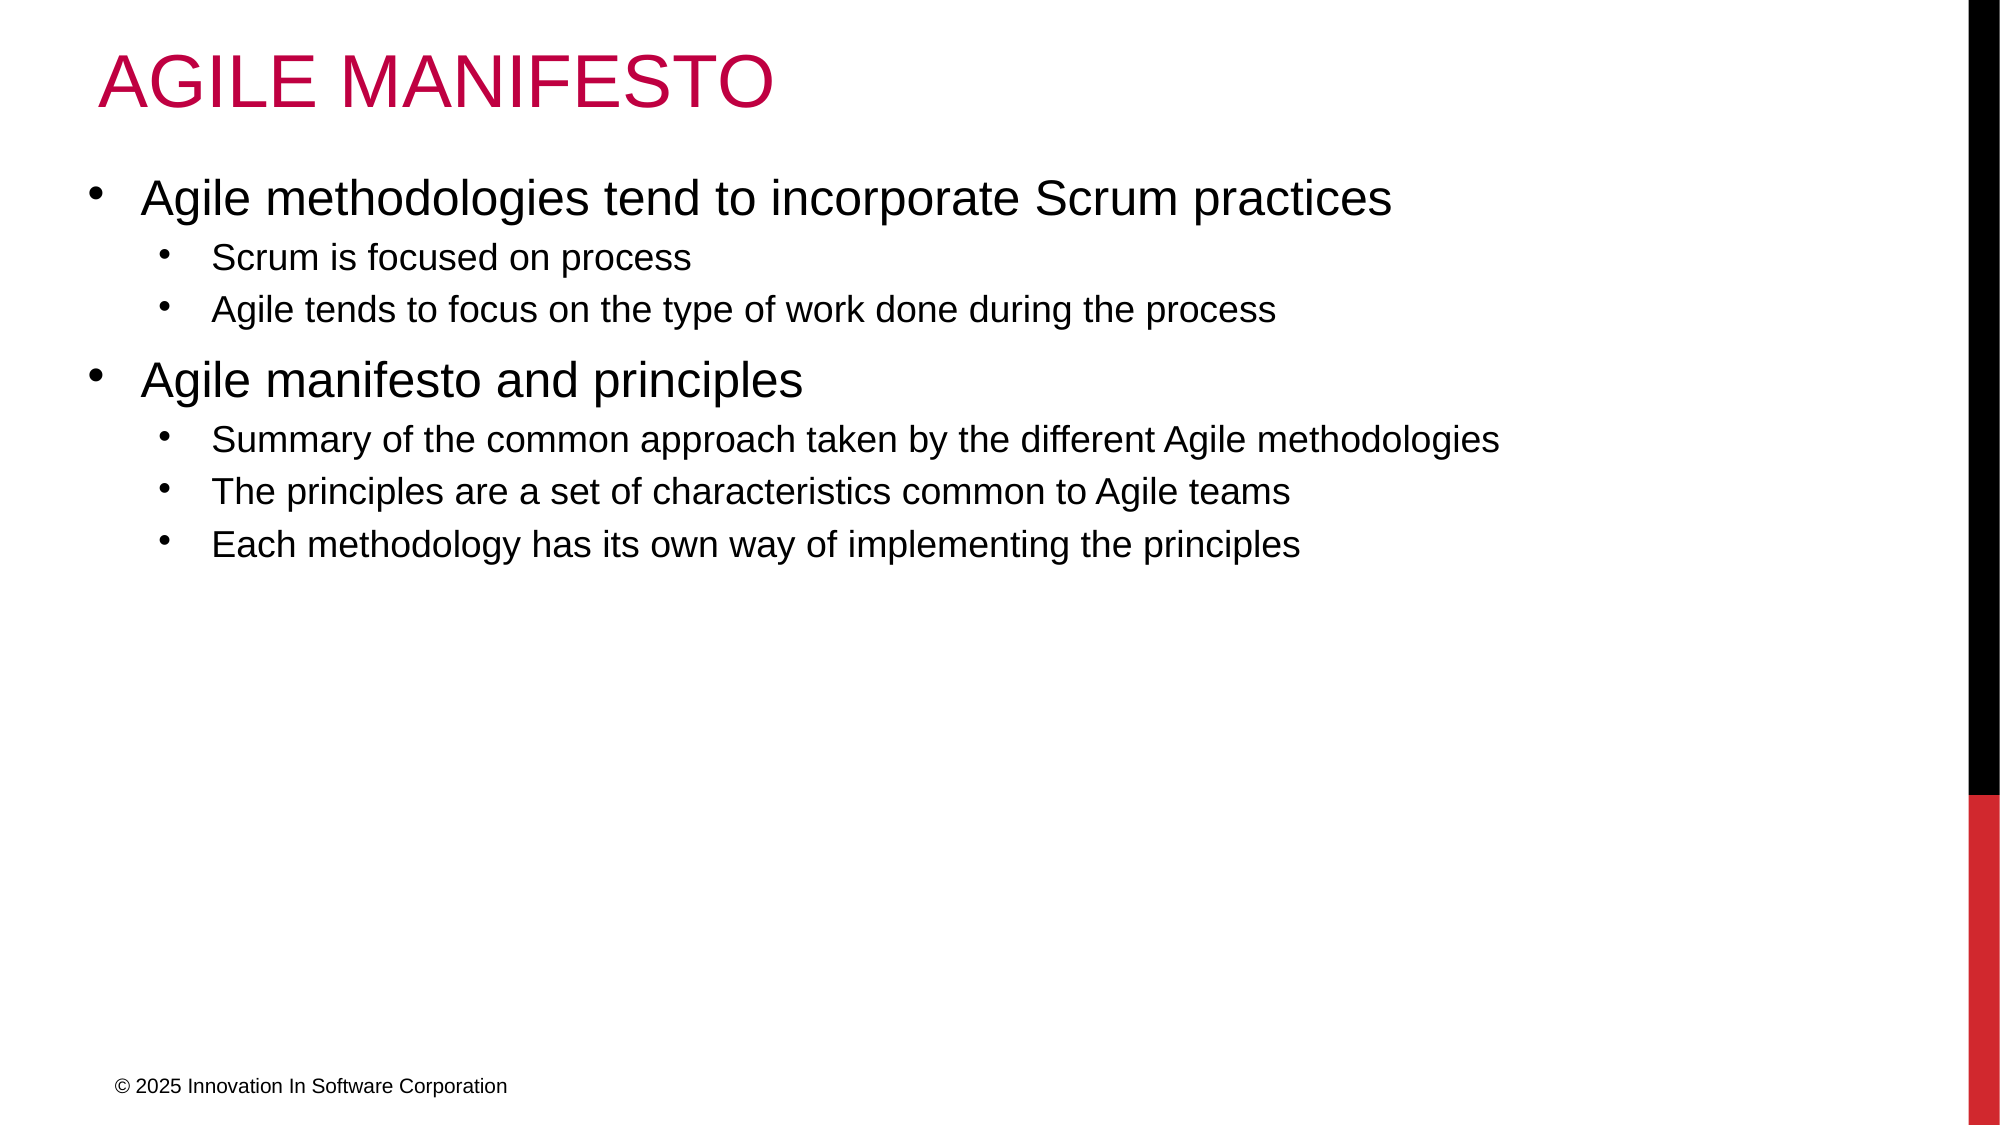

# Agile manifesto
Agile methodologies tend to incorporate Scrum practices
Scrum is focused on process
Agile tends to focus on the type of work done during the process
Agile manifesto and principles
Summary of the common approach taken by the different Agile methodologies
The principles are a set of characteristics common to Agile teams
Each methodology has its own way of implementing the principles

© 2025 Innovation In Software Corporation